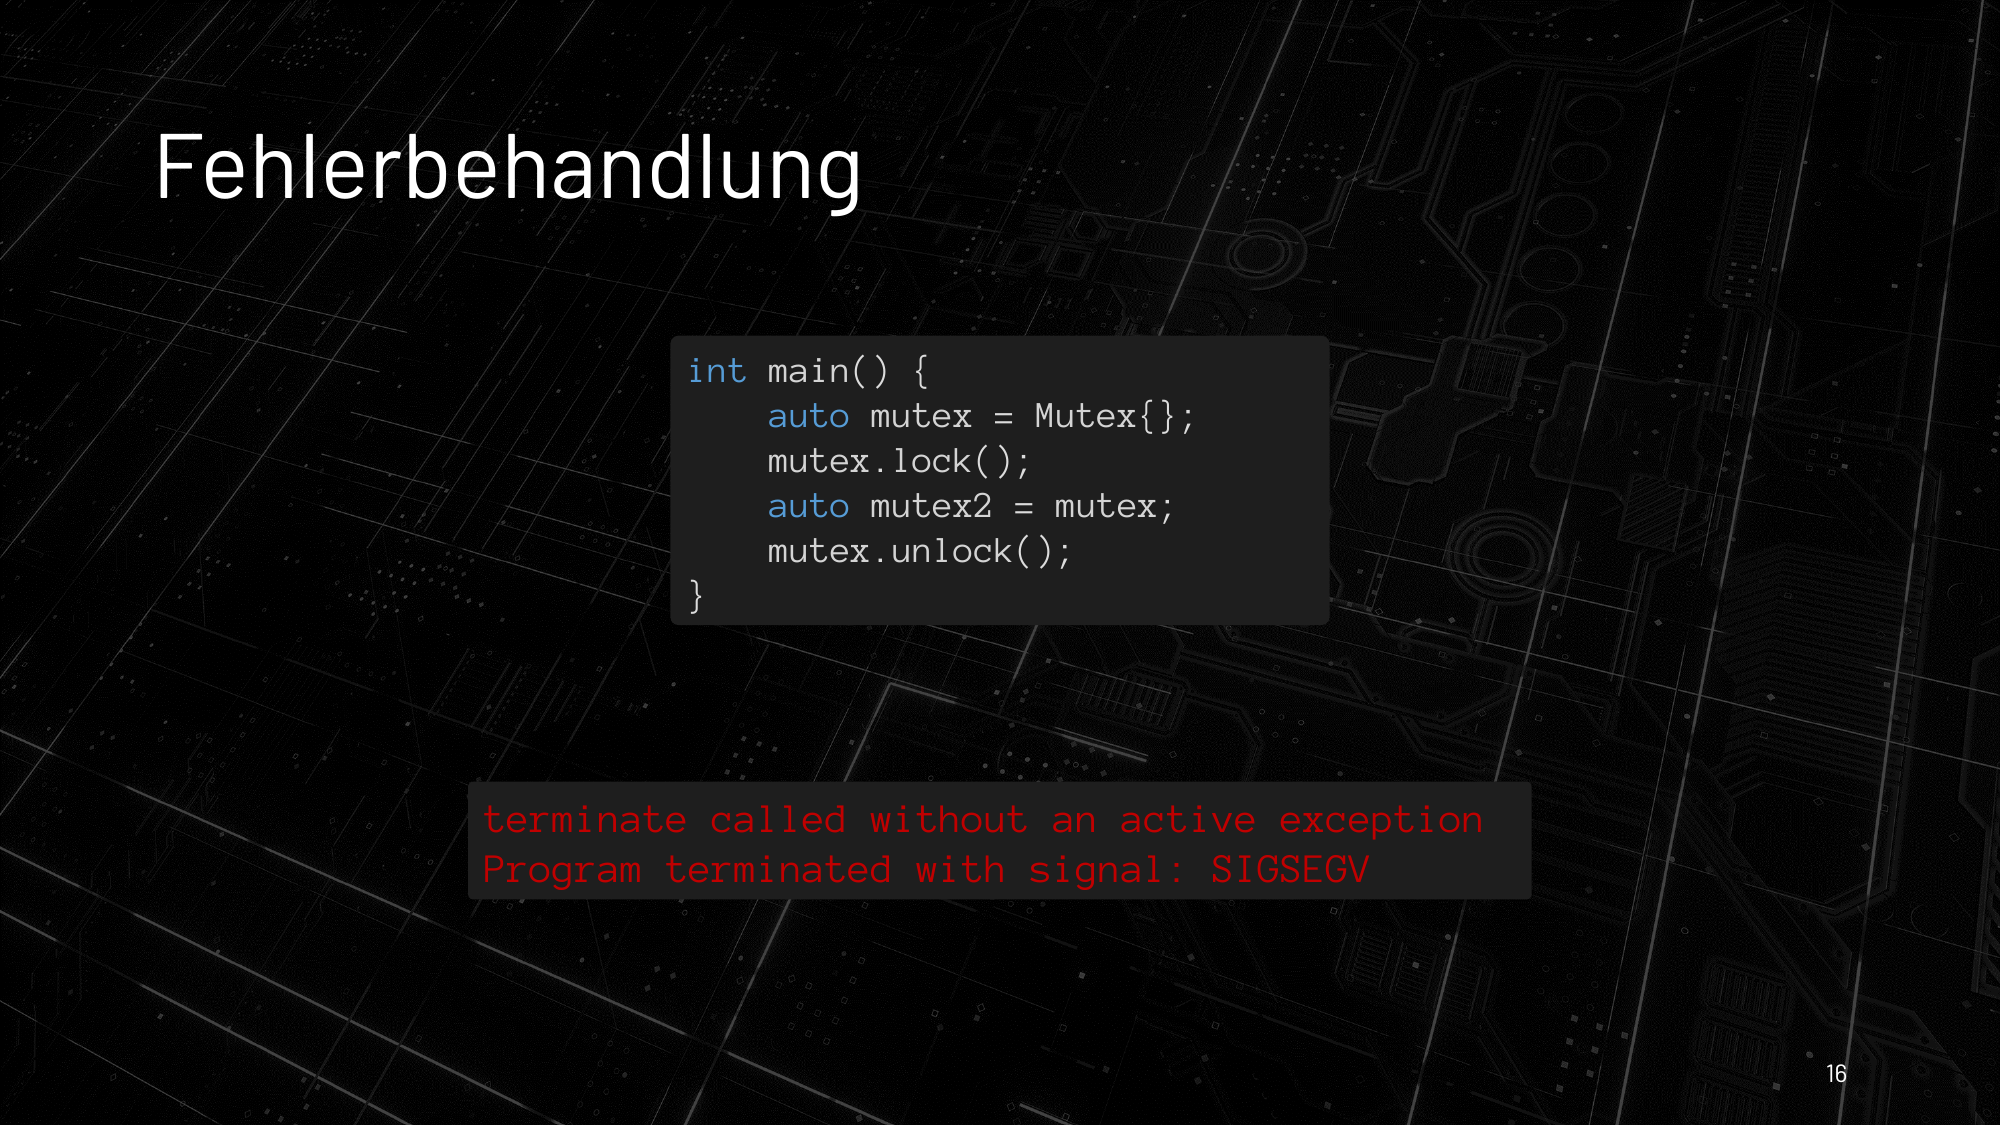

# Fehlerbehandlung
int main() {
    auto mutex = Mutex{};
    mutex.lock();
    auto mutex2 = mutex;
    mutex.unlock();
}
terminate called without an active exception
Program terminated with signal: SIGSEGV
16